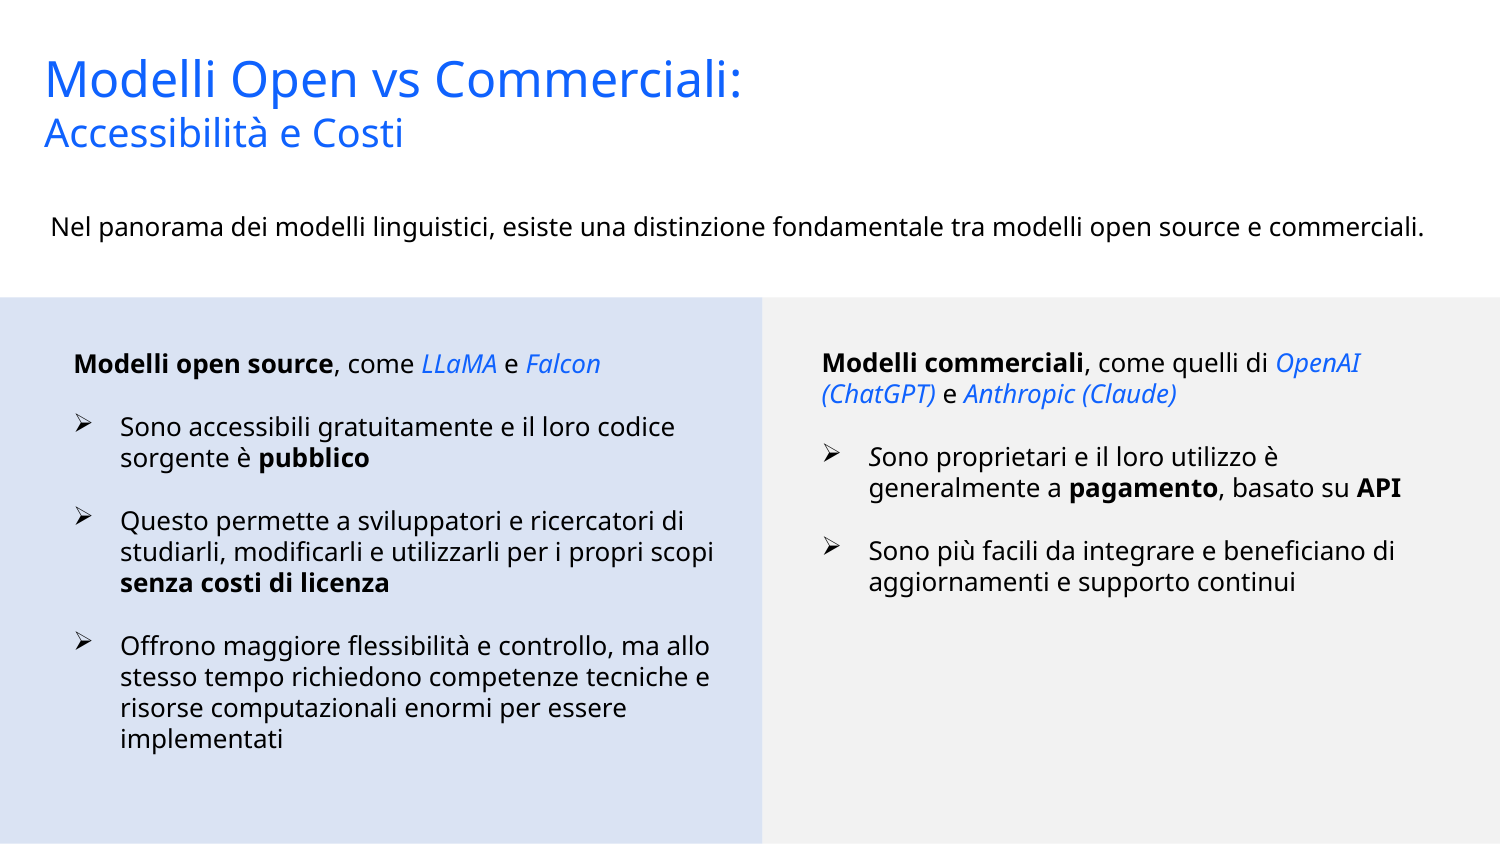

Modelli Open vs Commerciali:
Accessibilità e Costi
Nel panorama dei modelli linguistici, esiste una distinzione fondamentale tra modelli open source e commerciali.

Modelli commerciali, come quelli di OpenAI (ChatGPT) e Anthropic (Claude)

Sono proprietari e il loro utilizzo è generalmente a pagamento, basato su API

Sono più facili da integrare e beneficiano di aggiornamenti e supporto continui
Modelli open source, come LLaMA e Falcon

Sono accessibili gratuitamente e il loro codice sorgente è pubblico

Questo permette a sviluppatori e ricercatori di studiarli, modificarli e utilizzarli per i propri scopi senza costi di licenza

Offrono maggiore flessibilità e controllo, ma allo stesso tempo richiedono competenze tecniche e risorse computazionali enormi per essere implementati